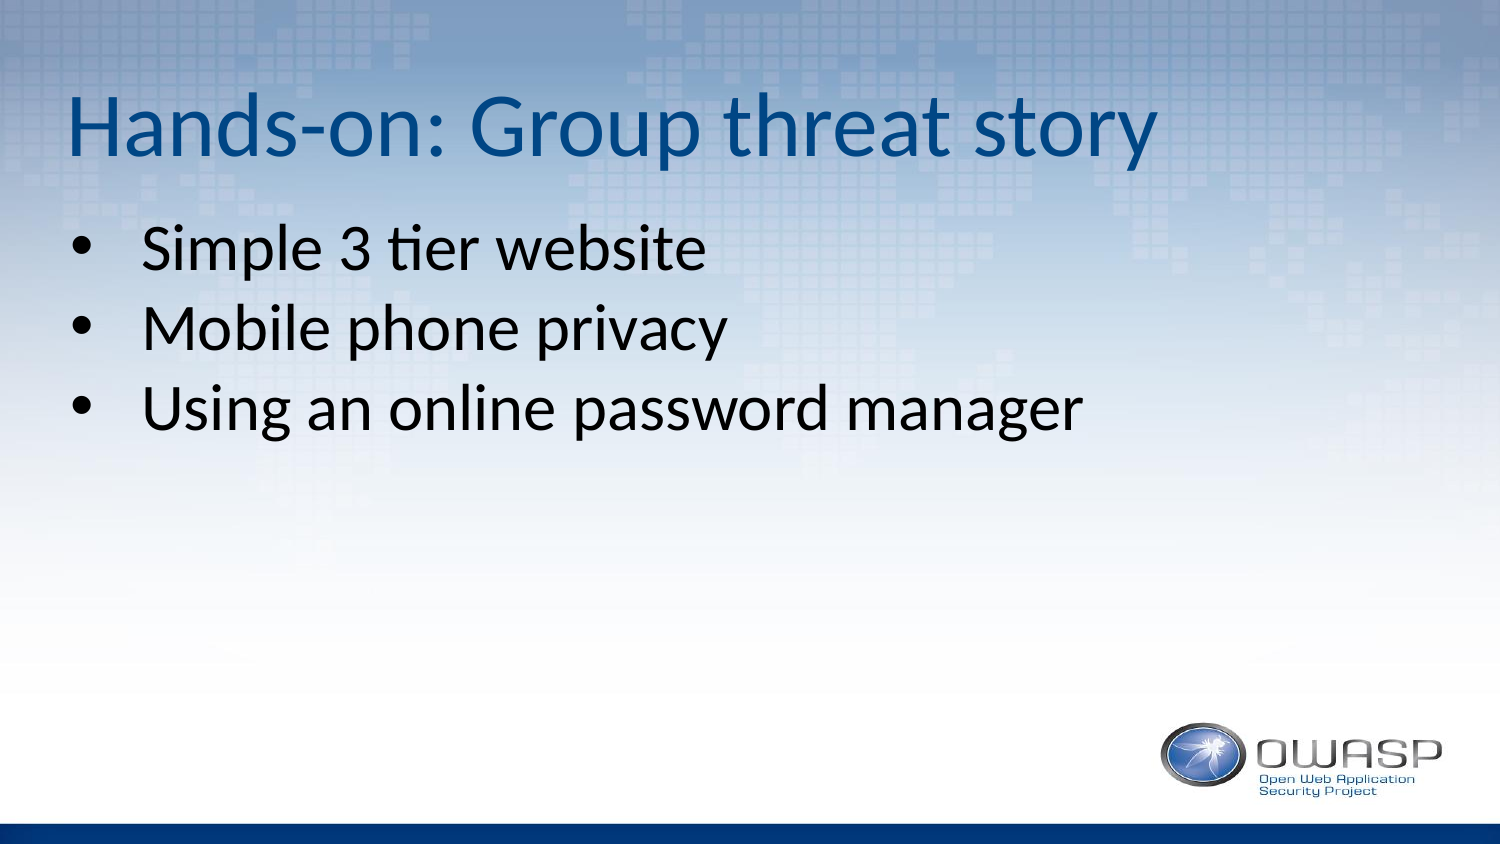

# Hands-on: Group threat story
Simple 3 tier website
Mobile phone privacy
Using an online password manager